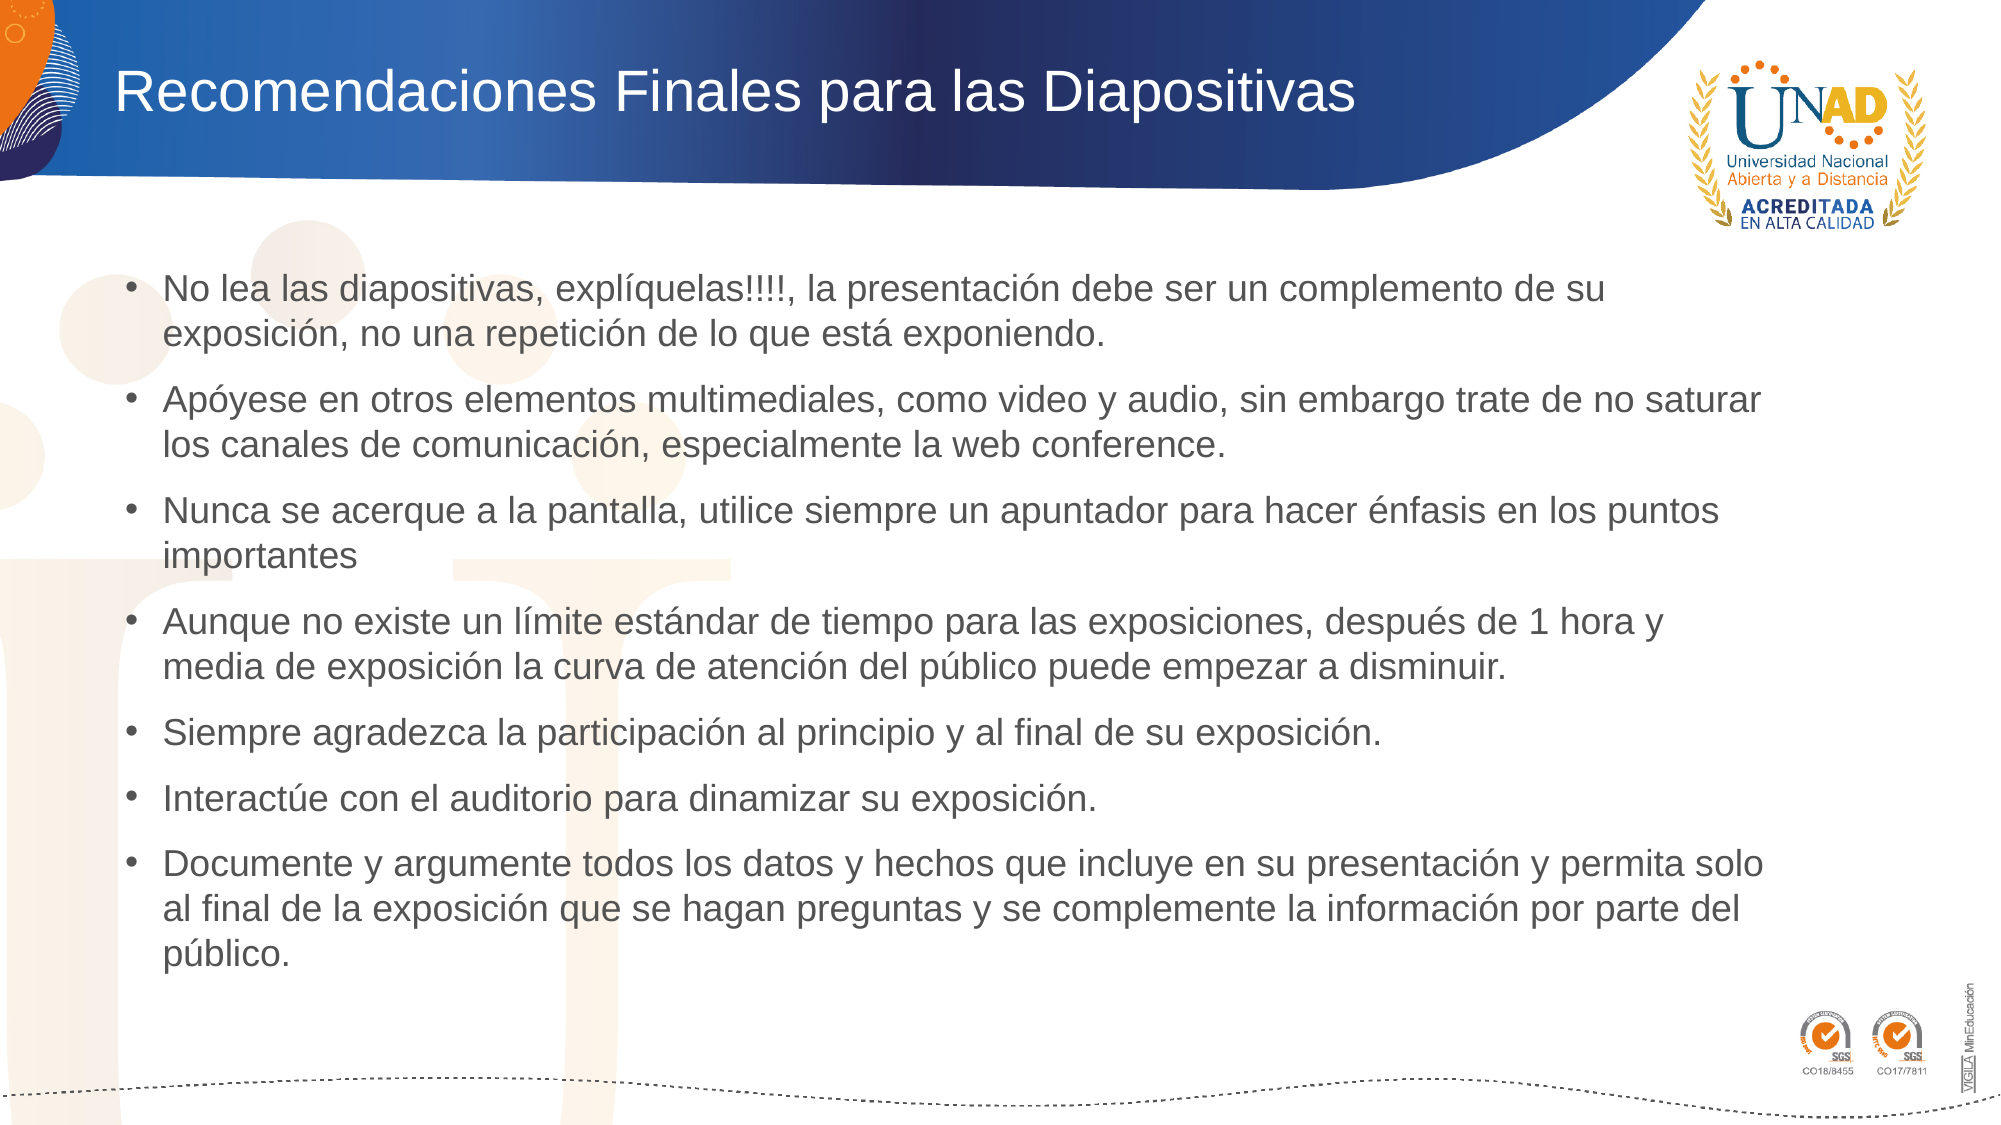

# Recomendaciones Finales para las Diapositivas
No lea las diapositivas, explíquelas!!!!, la presentación debe ser un complemento de su exposición, no una repetición de lo que está exponiendo.
Apóyese en otros elementos multimediales, como video y audio, sin embargo trate de no saturar los canales de comunicación, especialmente la web conference.
Nunca se acerque a la pantalla, utilice siempre un apuntador para hacer énfasis en los puntos importantes
Aunque no existe un límite estándar de tiempo para las exposiciones, después de 1 hora y media de exposición la curva de atención del público puede empezar a disminuir.
Siempre agradezca la participación al principio y al final de su exposición.
Interactúe con el auditorio para dinamizar su exposición.
Documente y argumente todos los datos y hechos que incluye en su presentación y permita solo al final de la exposición que se hagan preguntas y se complemente la información por parte del público.